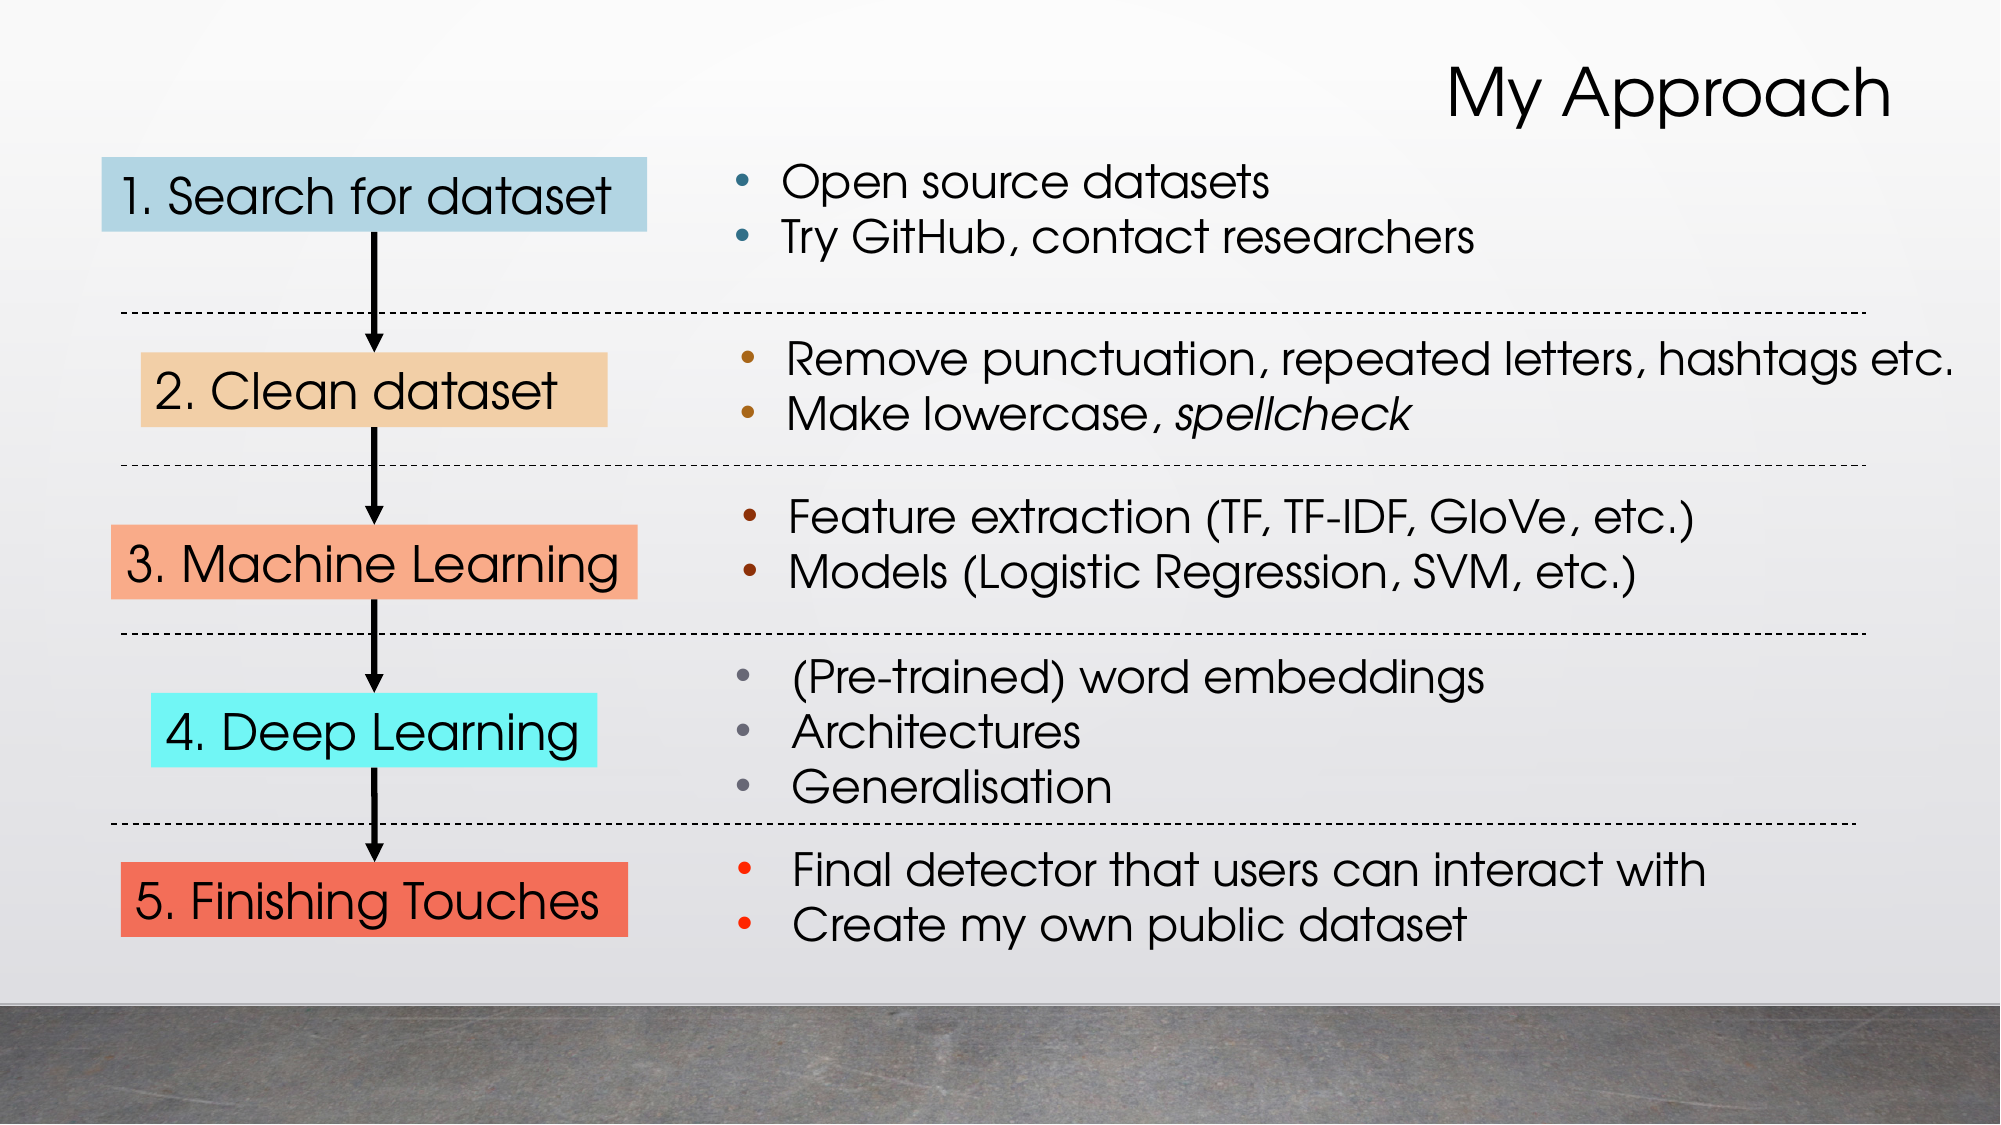

# My Approach
Open source datasets
Try GitHub, contact researchers
1. Search for dataset
Remove punctuation, repeated letters, hashtags etc.
Make lowercase, spellcheck
2. Clean dataset
Feature extraction (TF, TF-IDF, GloVe, etc.)
Models (Logistic Regression, SVM, etc.)
3. Machine Learning
(Pre-trained) word embeddings
Architectures
Generalisation
4. Deep Learning
Final detector that users can interact with
Create my own public dataset
5. Finishing Touches